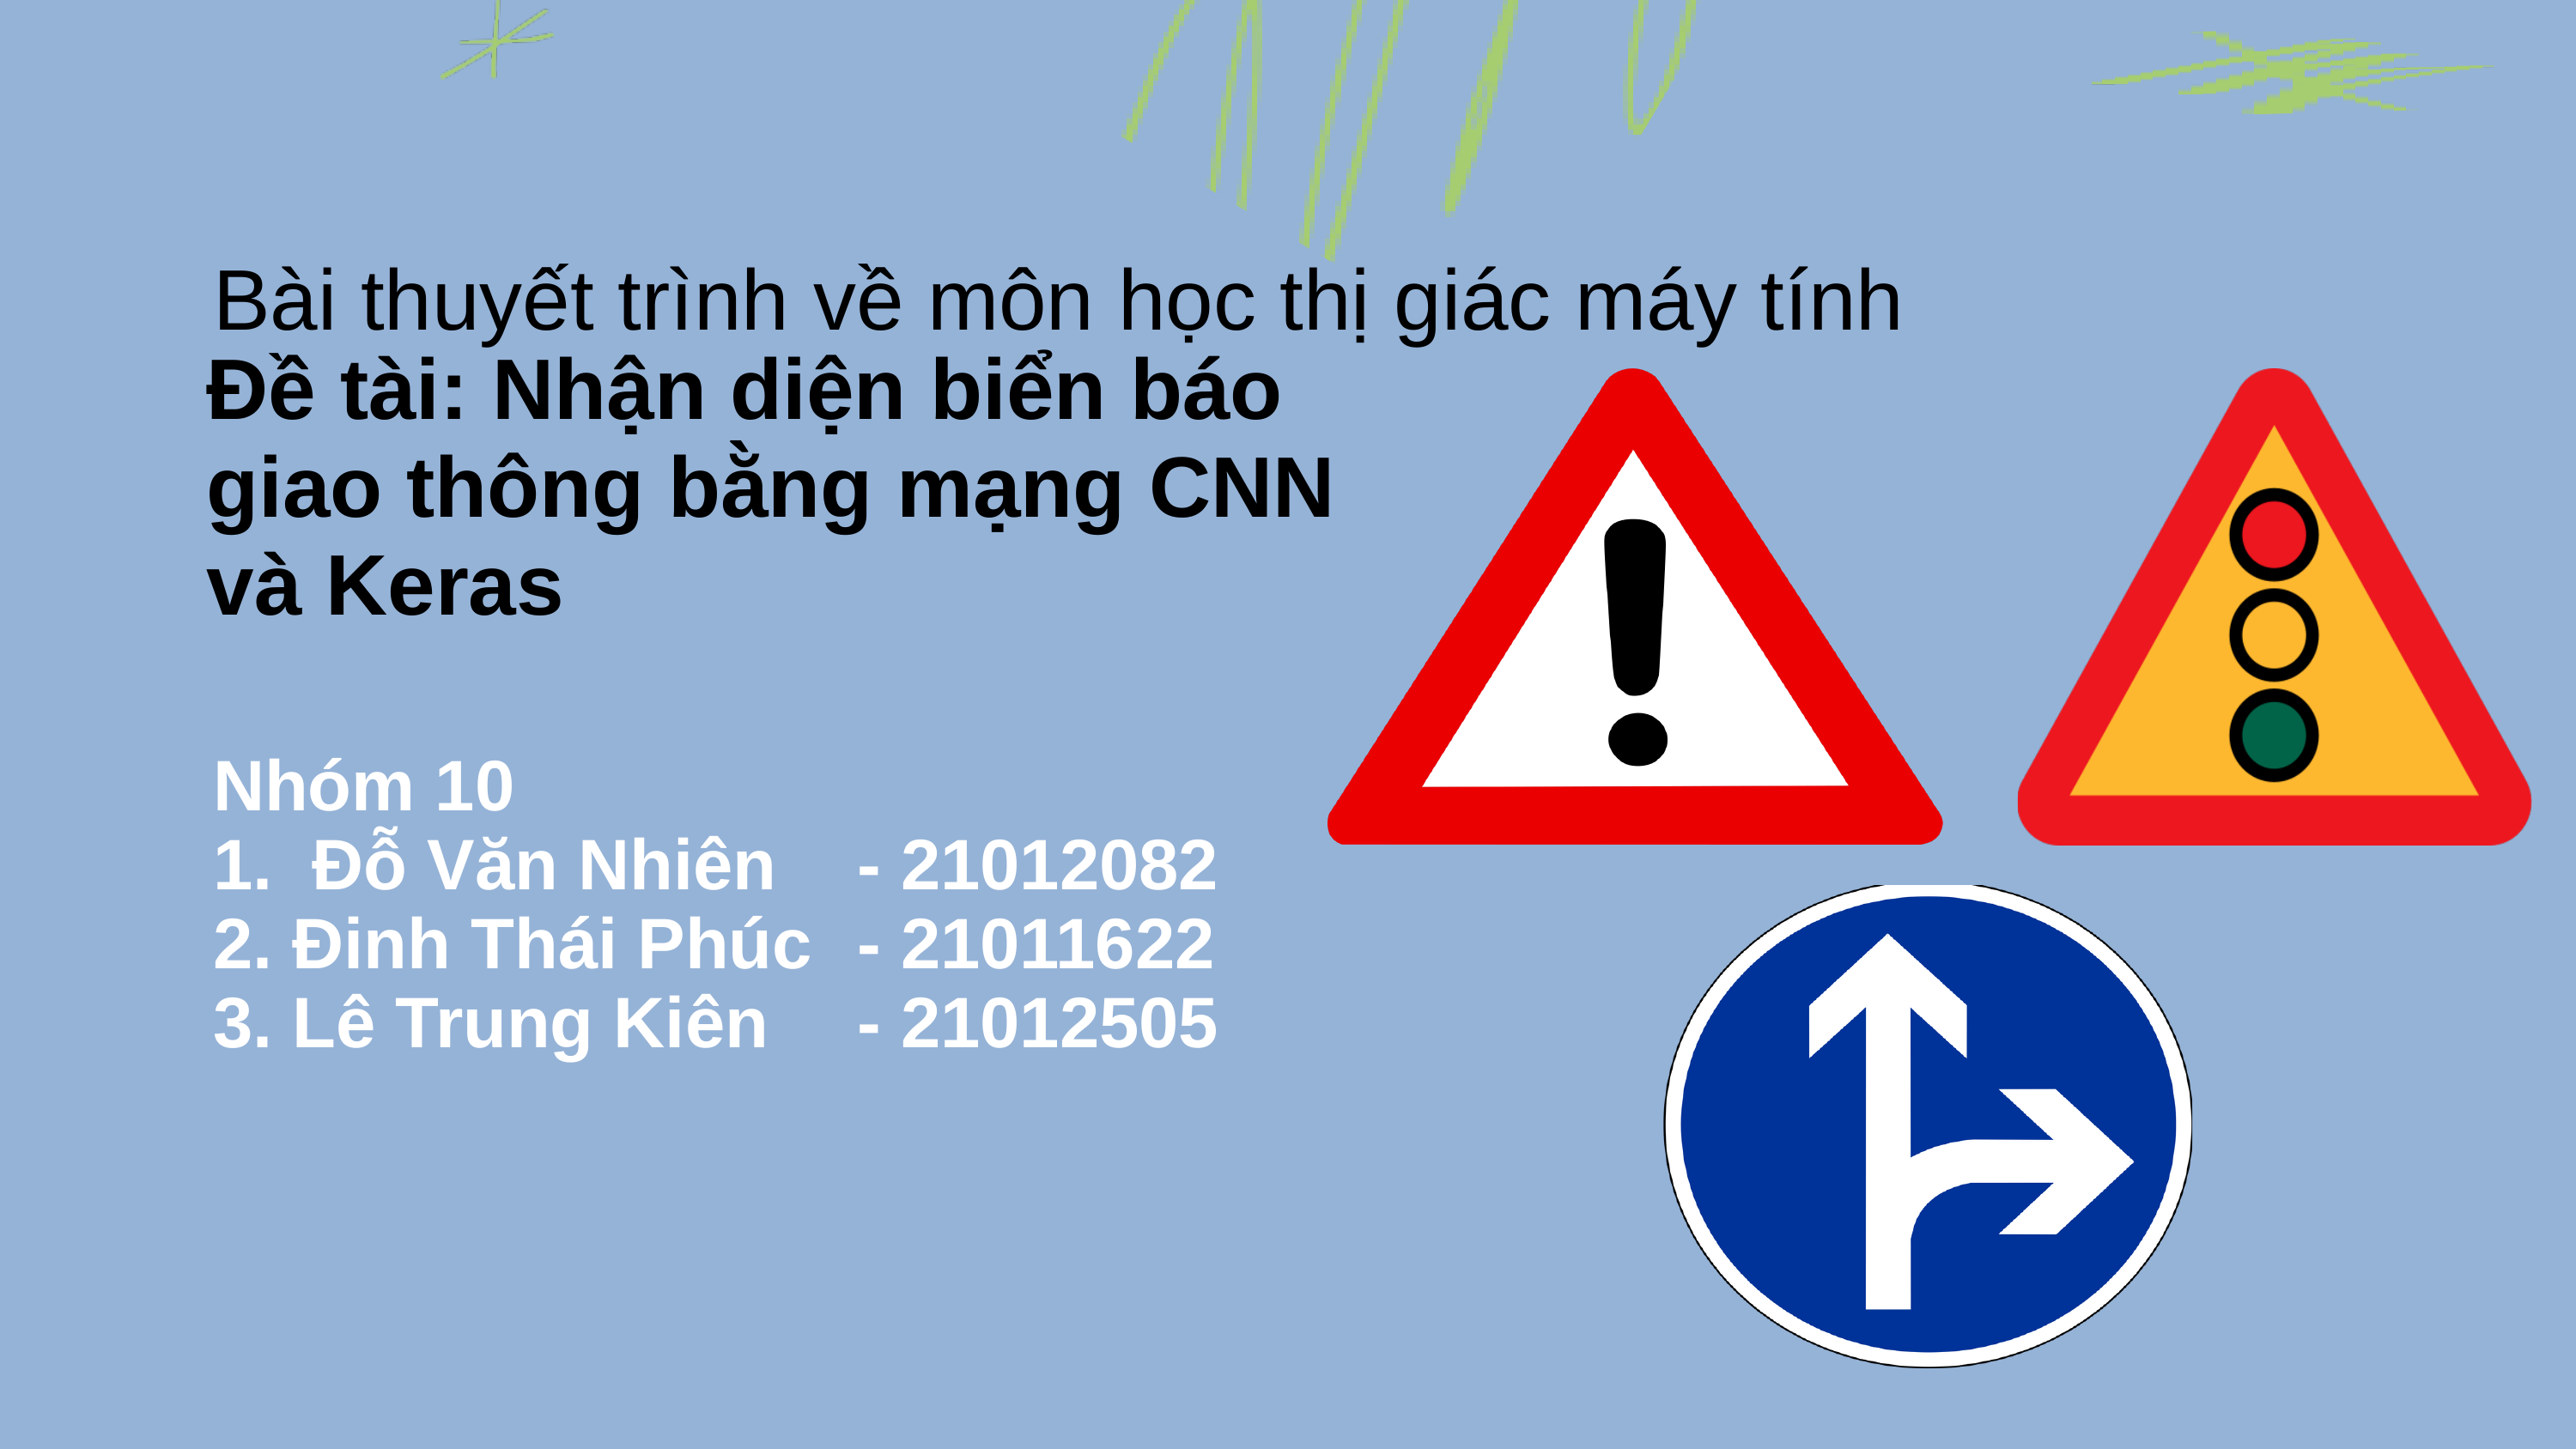

Bài thuyết trình về môn học thị giác máy tính
Đề tài: Nhận diện biển báo giao thông bằng mạng CNN và Keras

Nhóm 10
1.  Đỗ Văn Nhiên	- 21012082
2. Đinh Thái Phúc	- 21011622
3. Lê Trung Kiên	- 21012505